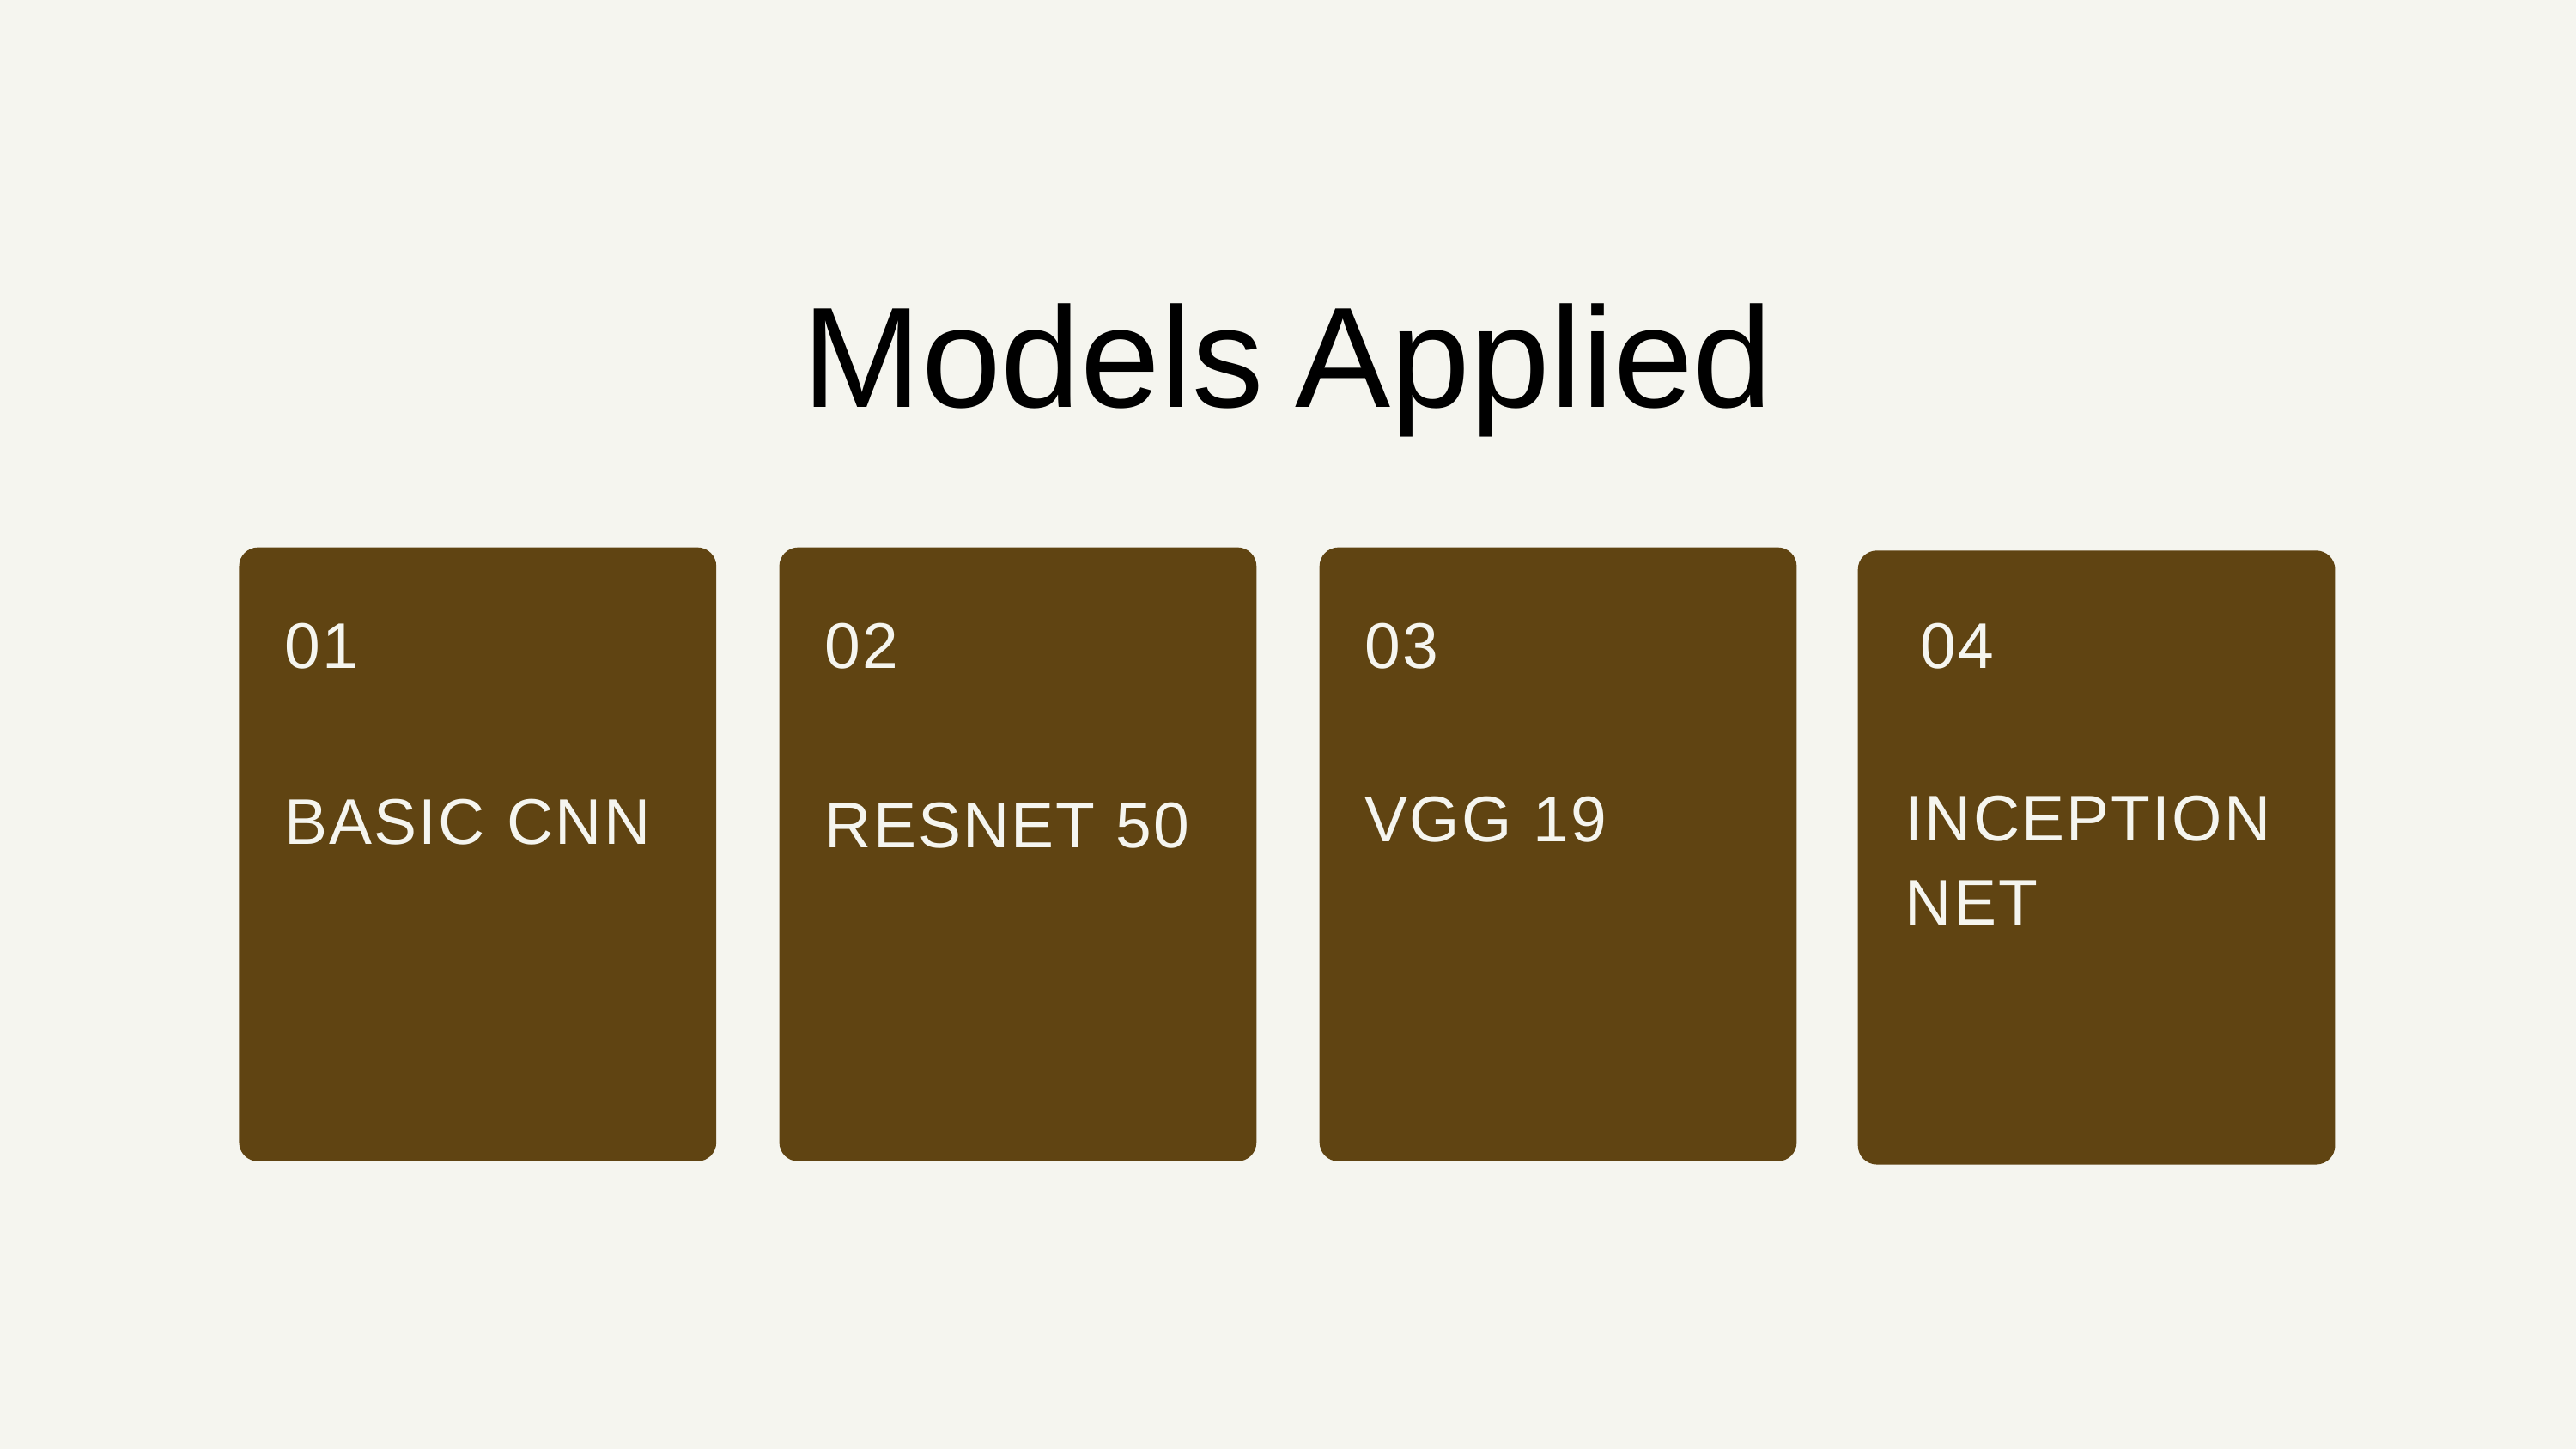

Models Applied

01
02
03
04
VGG 19
INCEPTION NET
BASIC CNN
RESNET 50